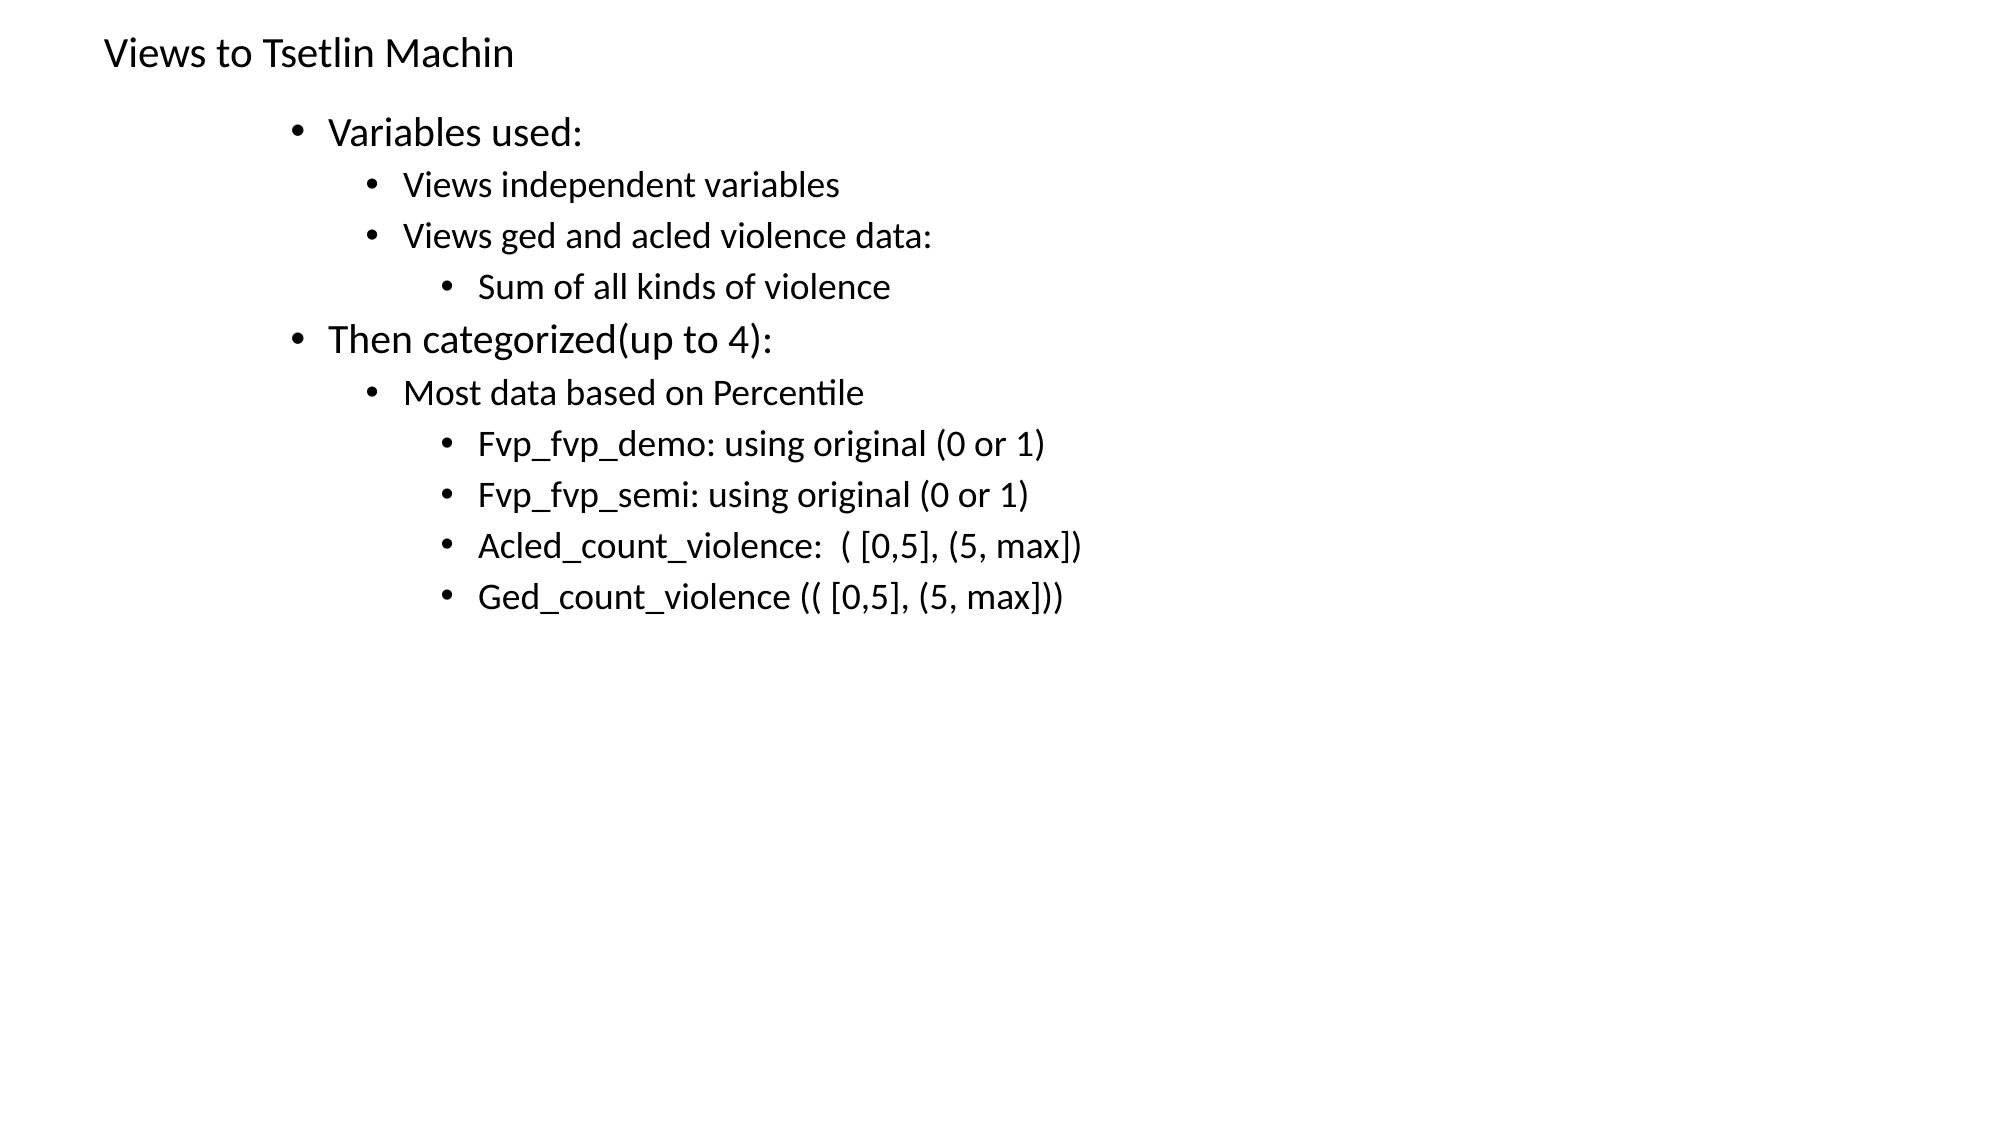

Views to Tsetlin Machin
Variables used:
Views independent variables
Views ged and acled violence data:
Sum of all kinds of violence
Then categorized(up to 4):
Most data based on Percentile
Fvp_fvp_demo: using original (0 or 1)
Fvp_fvp_semi: using original (0 or 1)
Acled_count_violence:  ( [0,5], (5, max])
Ged_count_violence (( [0,5], (5, max]))